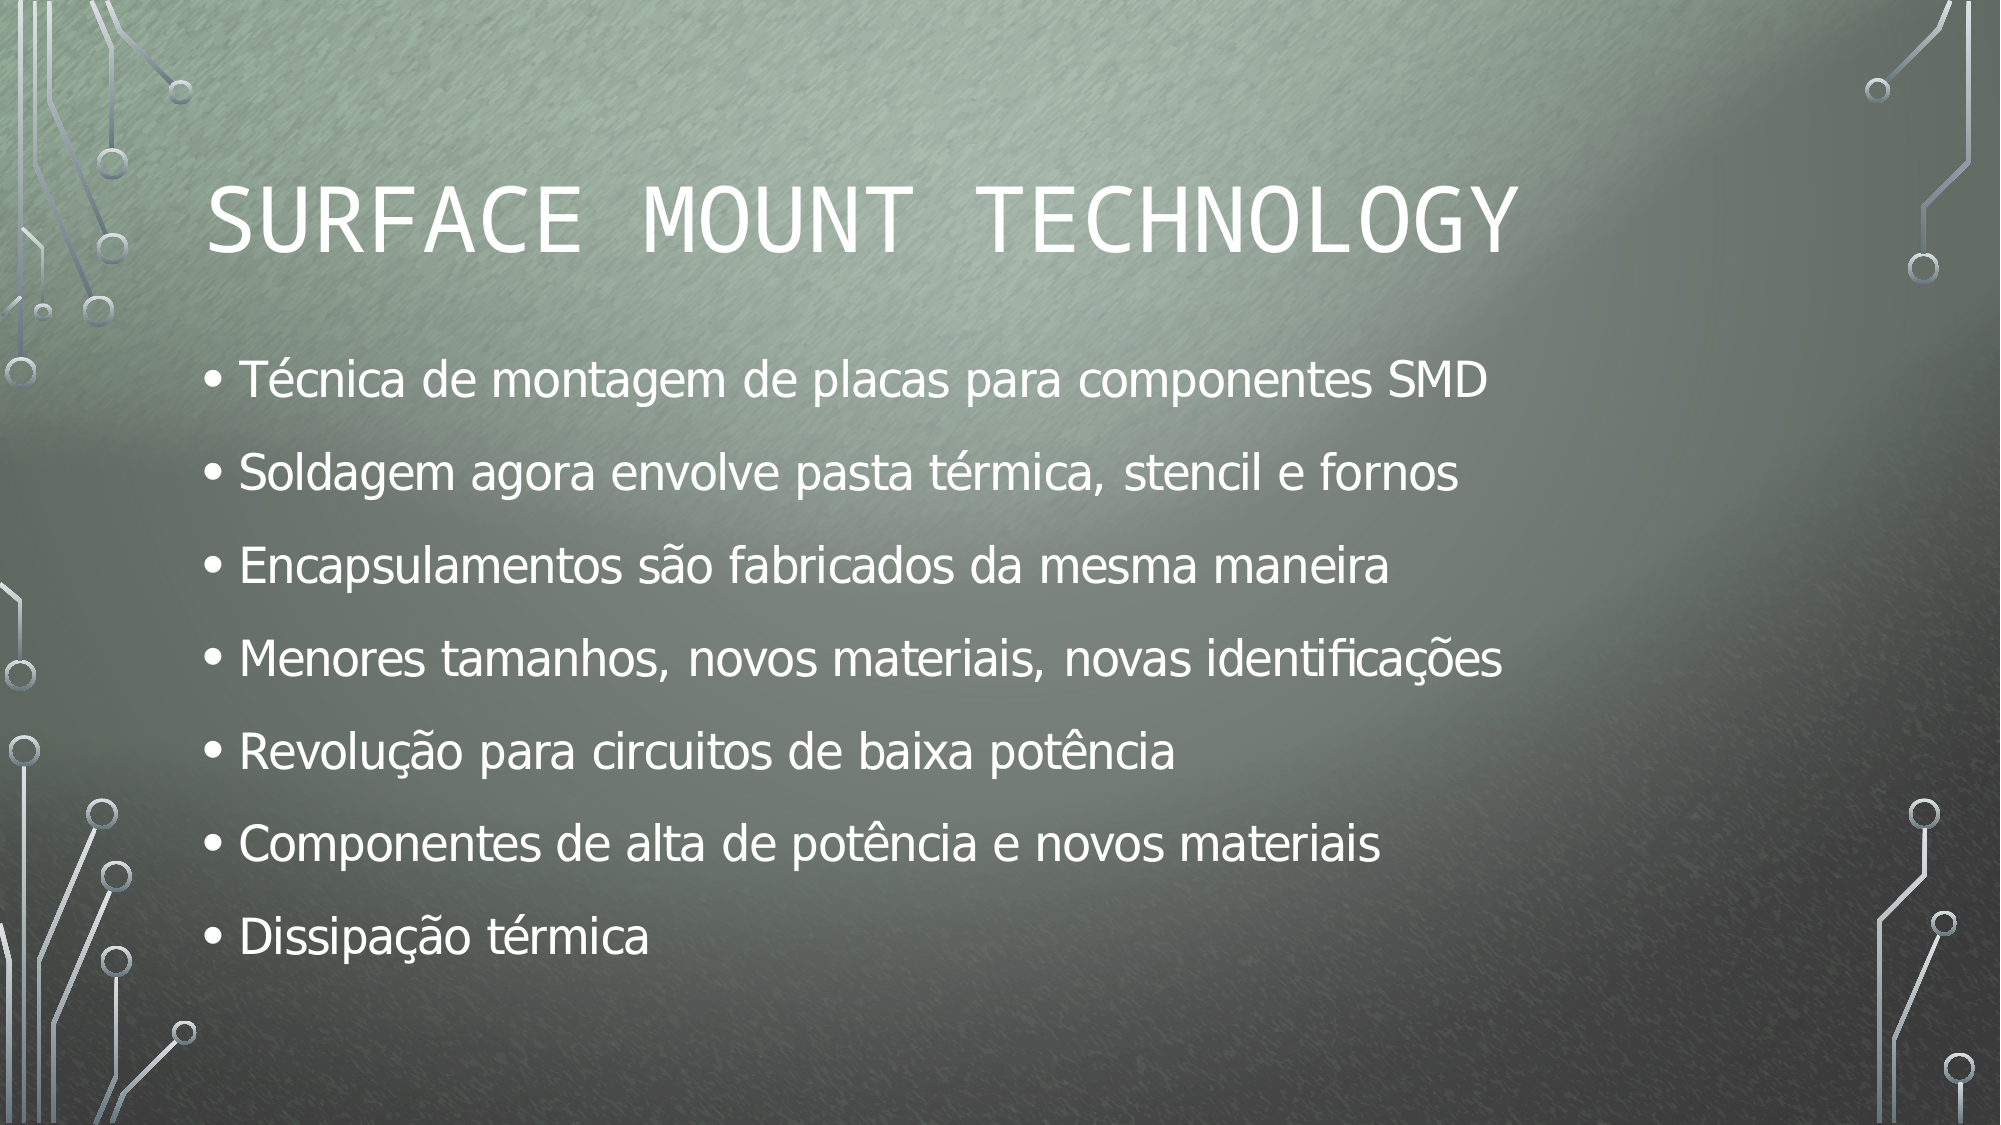

# Surface mount technology
Técnica de montagem de placas para componentes SMD
Soldagem agora envolve pasta térmica, stencil e fornos
Encapsulamentos são fabricados da mesma maneira
Menores tamanhos, novos materiais, novas identificações
Revolução para circuitos de baixa potência
Componentes de alta de potência e novos materiais
Dissipação térmica